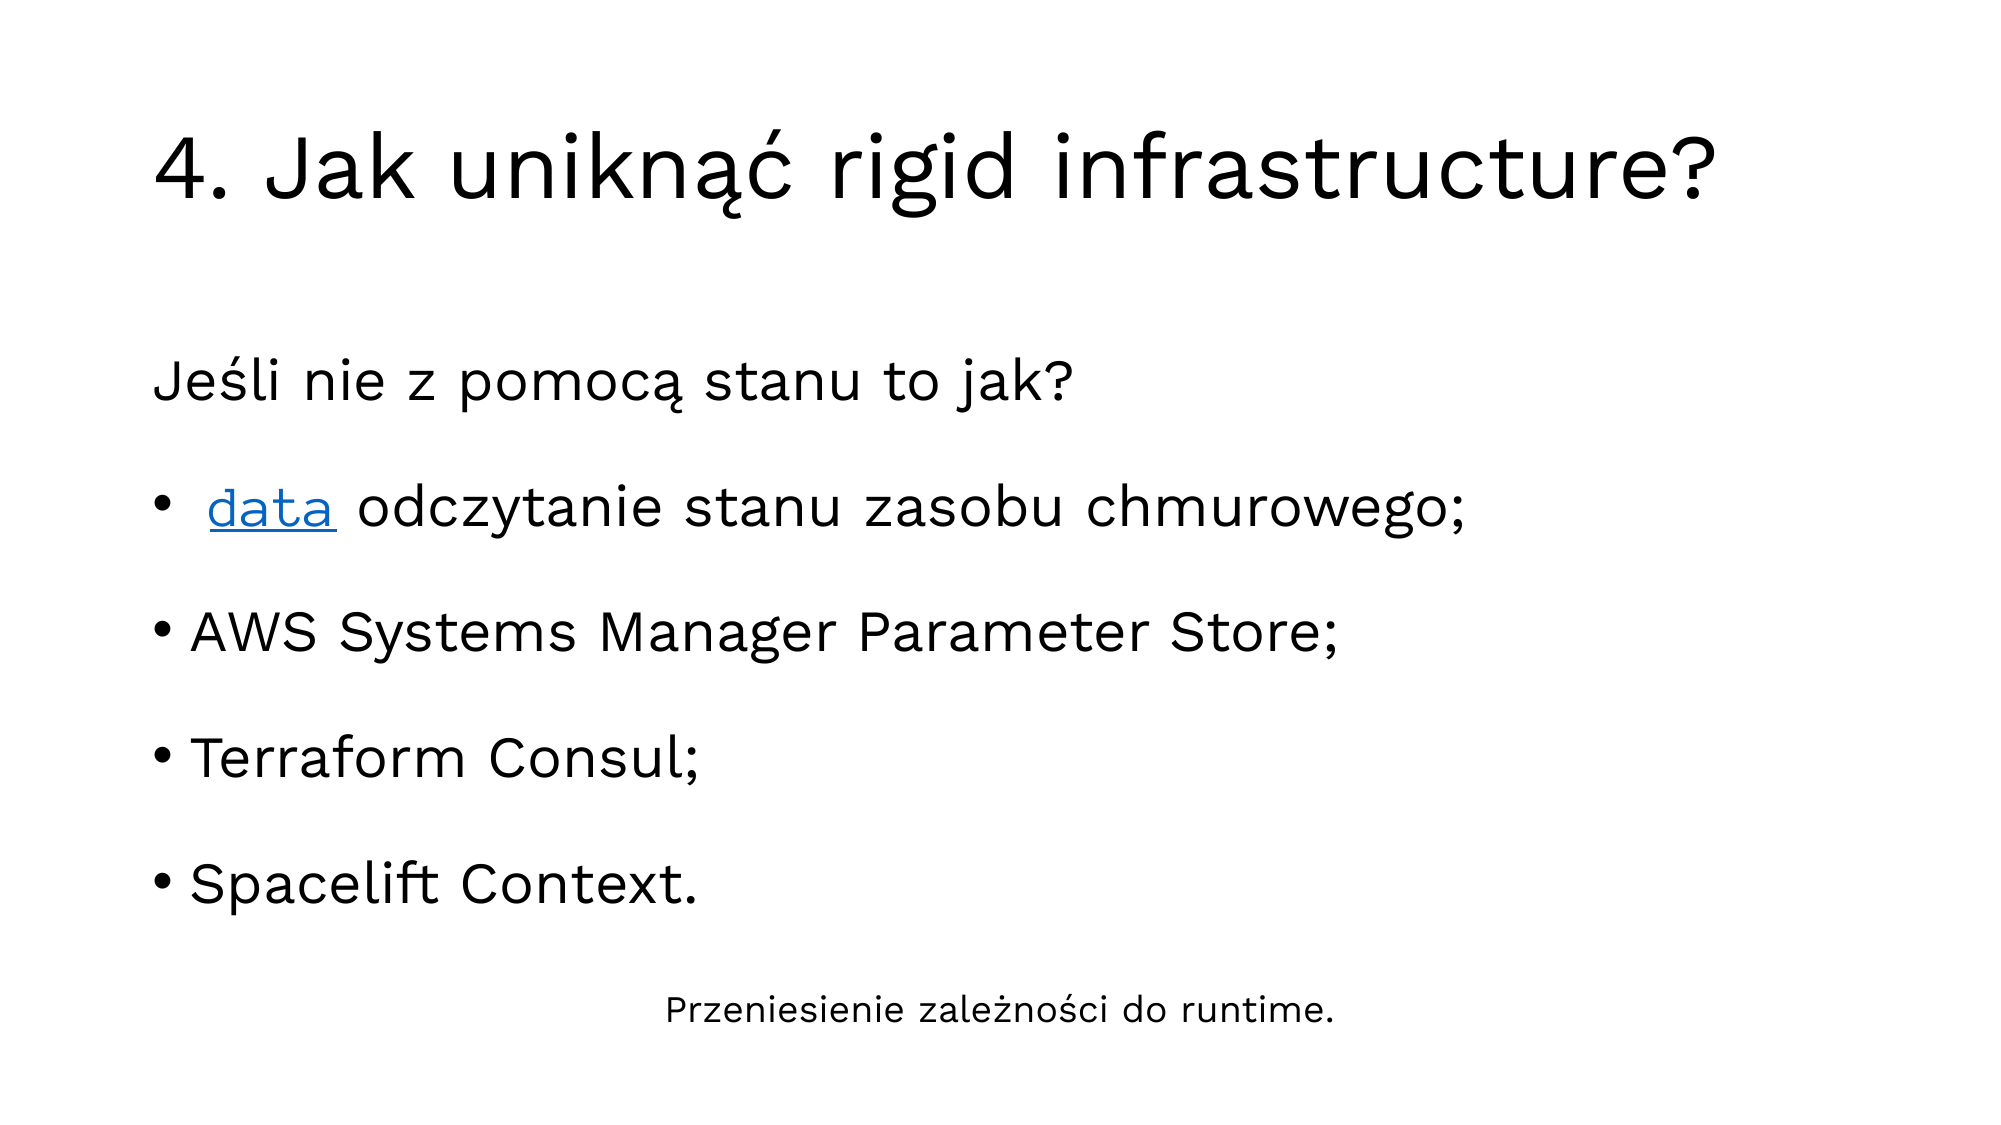

# 4. Jak uniknąć rigid infrastructure?
Jeśli nie z pomocą stanu to jak?
 data odczytanie stanu zasobu chmurowego;
AWS Systems Manager Parameter Store;
Terraform Consul;
Spacelift Context.
Przeniesienie zależności do runtime.